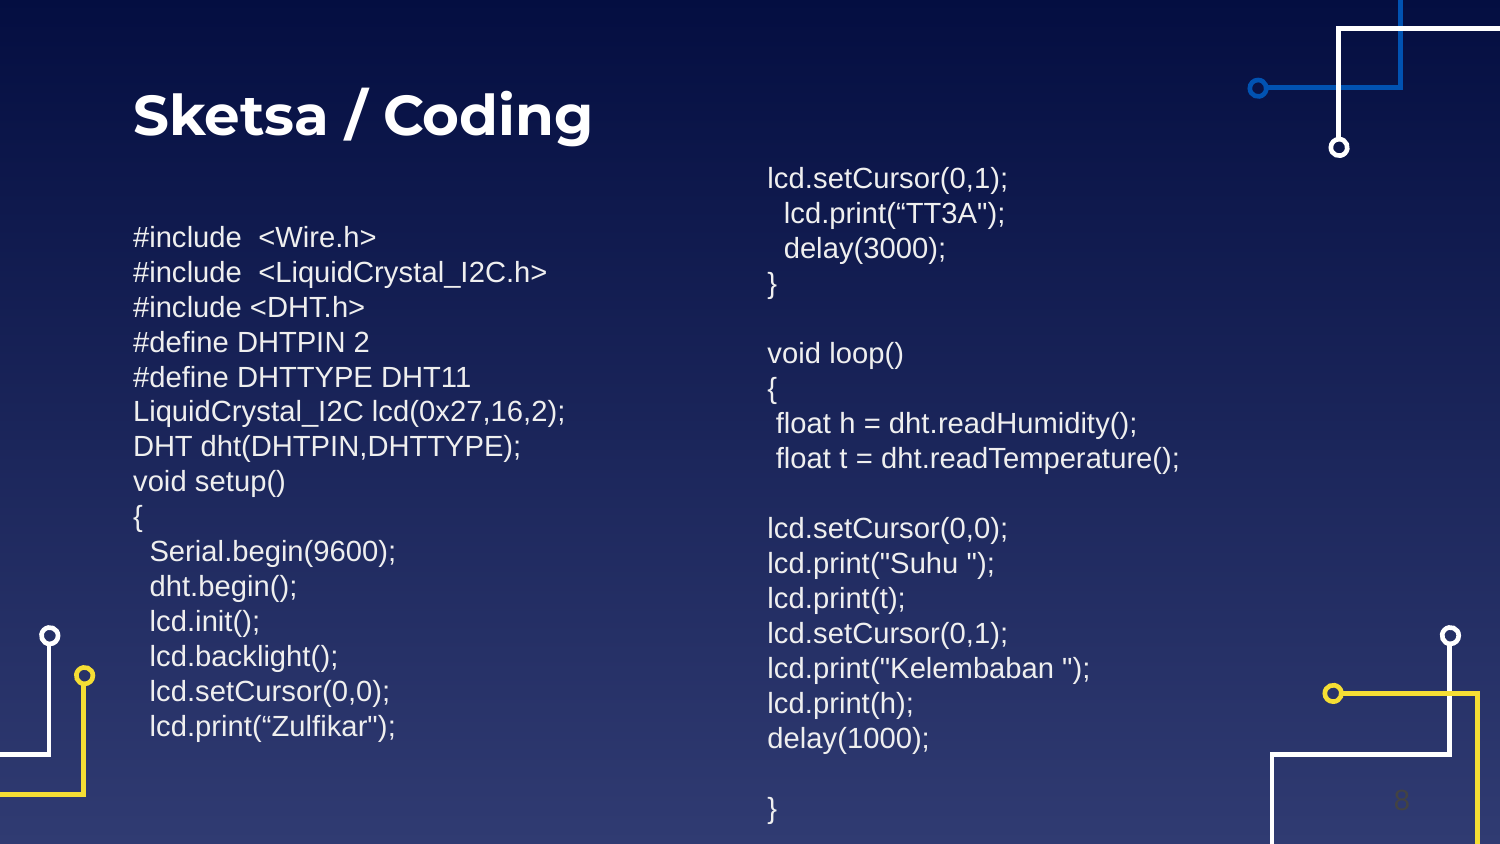

# Sketsa / Coding
lcd.setCursor(0,1);
  lcd.print(“TT3A");
  delay(3000);
}

void loop()
{
 float h = dht.readHumidity();
 float t = dht.readTemperature();

lcd.setCursor(0,0);
lcd.print("Suhu ");
lcd.print(t);
lcd.setCursor(0,1);
lcd.print("Kelembaban ");
lcd.print(h);
delay(1000);

}
#include  <Wire.h>
#include  <LiquidCrystal_I2C.h>
#include <DHT.h>
#define DHTPIN 2
#define DHTTYPE DHT11
LiquidCrystal_I2C lcd(0x27,16,2);
DHT dht(DHTPIN,DHTTYPE);
void setup()
{
  Serial.begin(9600);
  dht.begin();
  lcd.init();
  lcd.backlight();
  lcd.setCursor(0,0);
  lcd.print(“Zulfikar");

8